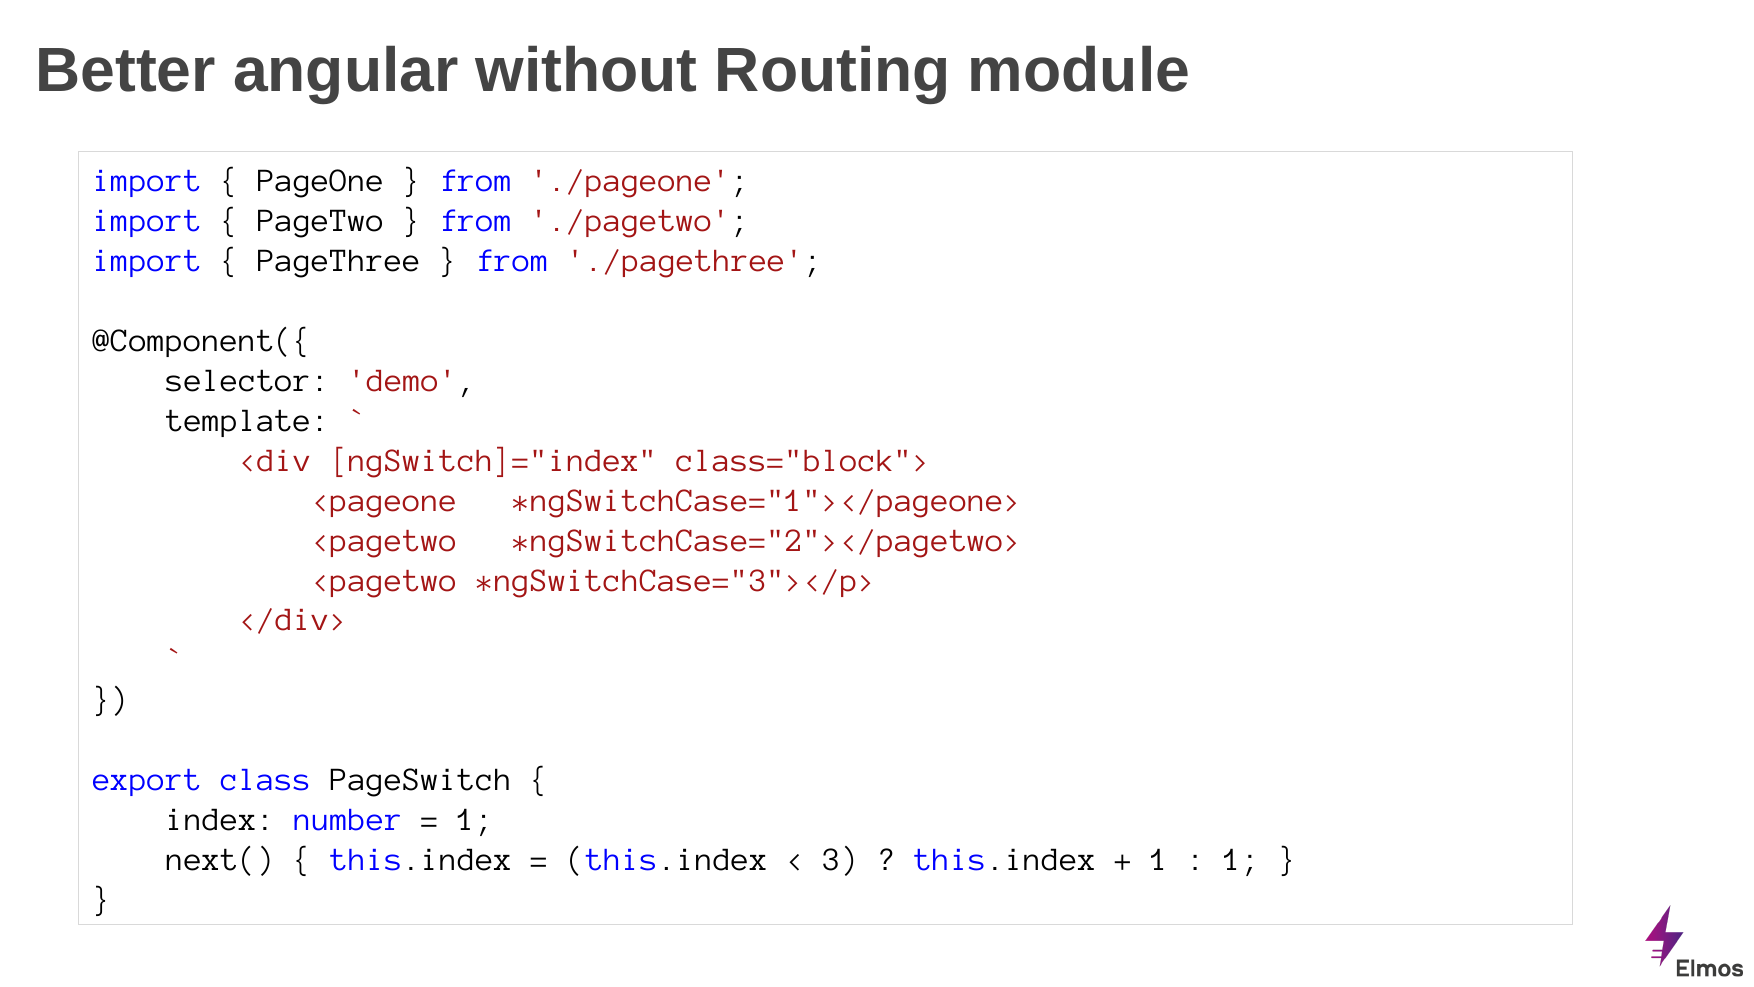

# Better angular without Routing module
import { PageOne } from './pageone';
import { PageTwo } from './pagetwo';
import { PageThree } from './pagethree';

@Component({
    selector: 'demo',
    template: `
        <div [ngSwitch]="index" class="block">
            <pageone   *ngSwitchCase="1"></pageone>
            <pagetwo   *ngSwitchCase="2"></pagetwo>
            <pagetwo *ngSwitchCase="3"></p>
        </div>
    `
})

export class PageSwitch {
    index: number = 1;
    next() { this.index = (this.index < 3) ? this.index + 1 : 1; }
}